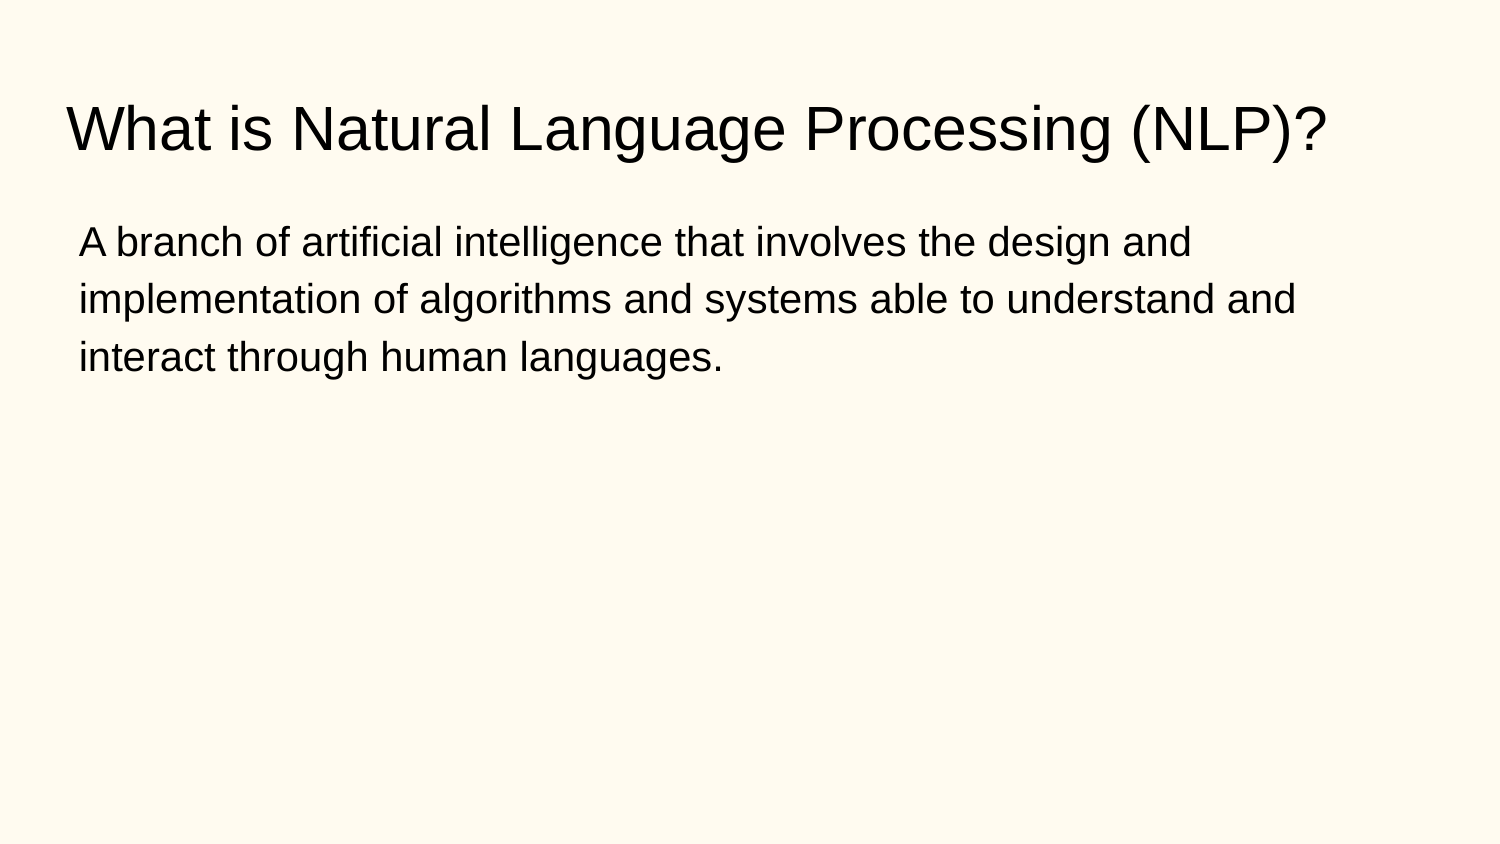

# What is Natural Language Processing (NLP)?
A branch of artificial intelligence that involves the design and implementation of algorithms and systems able to understand and interact through human languages.